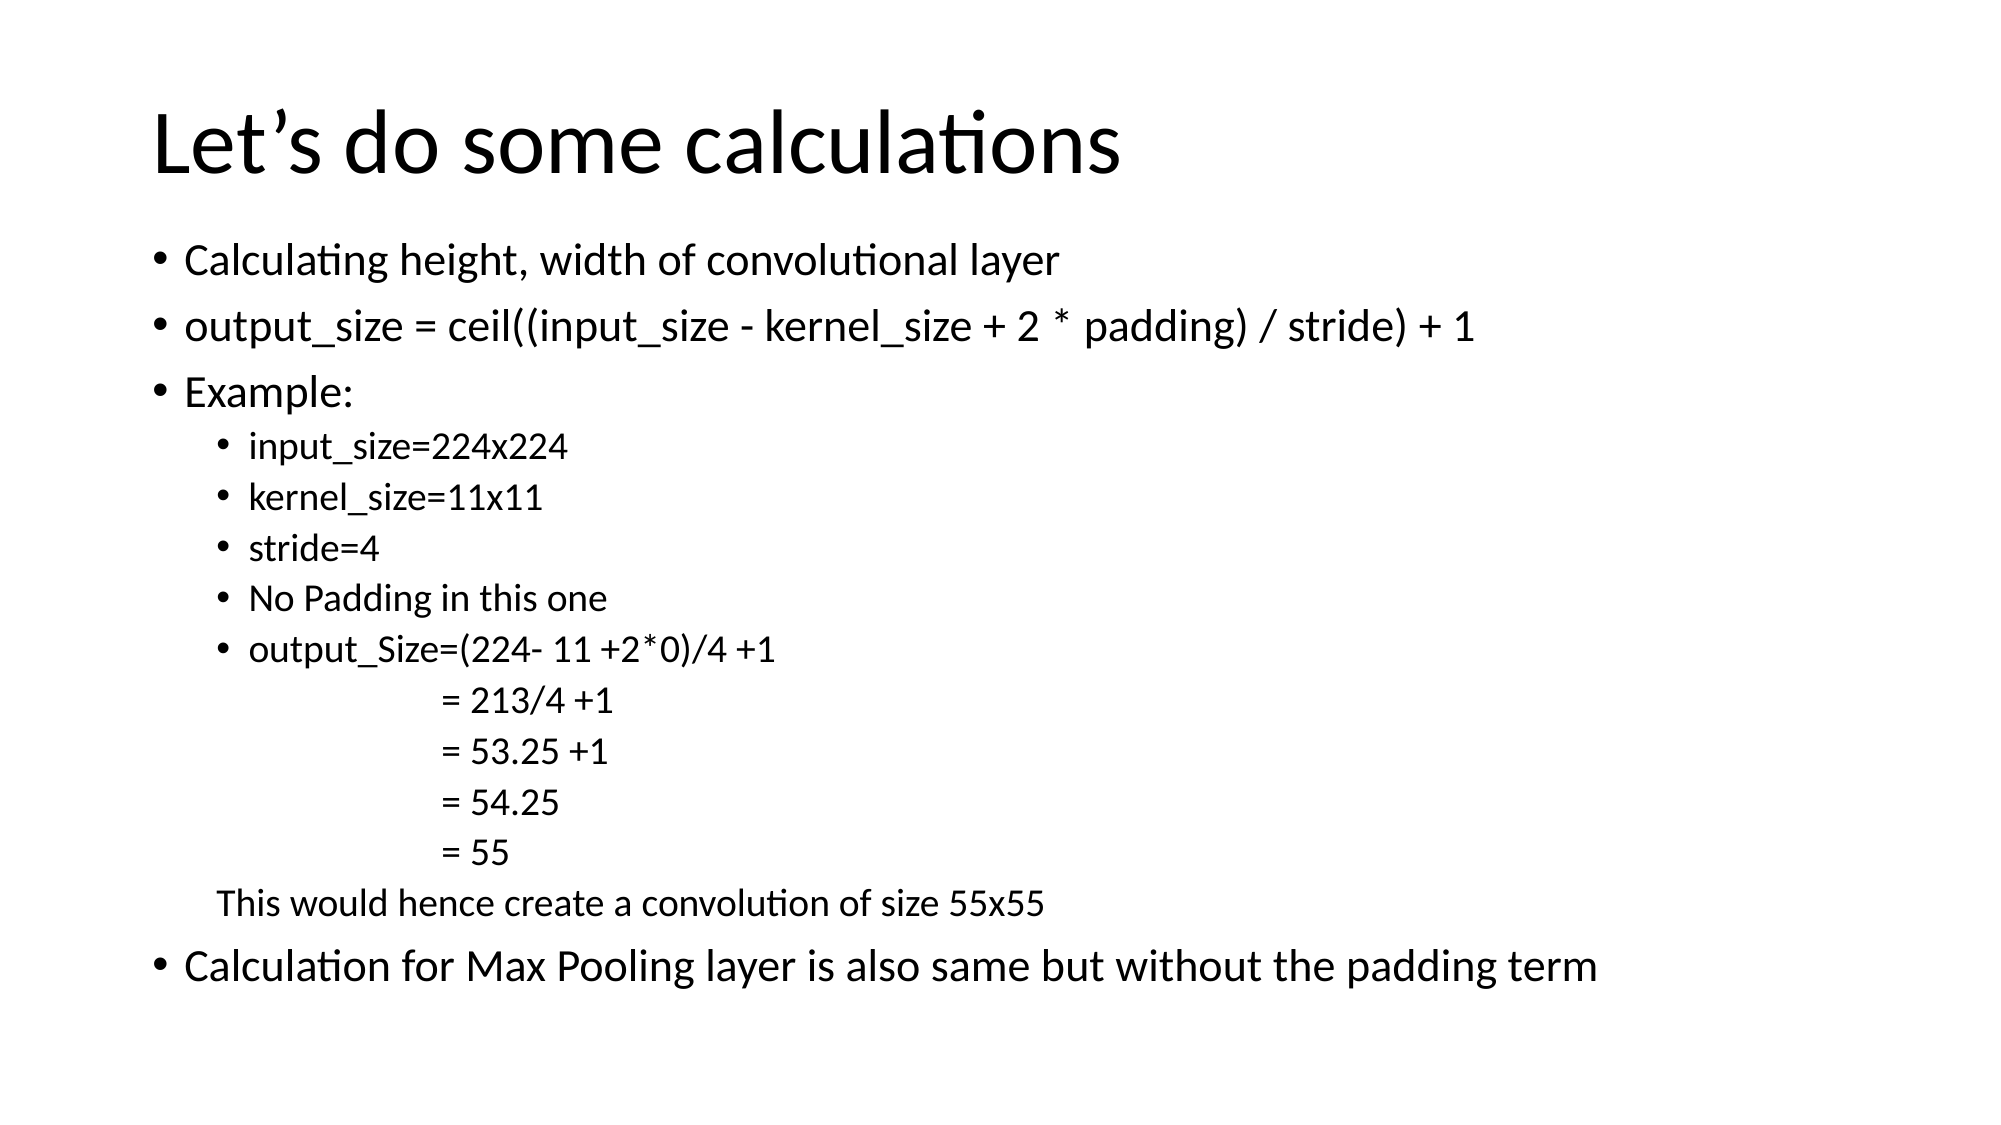

# Let’s do some calculations
Calculating height, width of convolutional layer
output_size = ceil((input_size - kernel_size + 2 * padding) / stride) + 1
Example:
input_size=224x224
kernel_size=11x11
stride=4
No Padding in this one
output_Size=(224- 11 +2*0)/4 +1
                         = 213/4 +1
                         = 53.25 +1
                         = 54.25
                         = 55
This would hence create a convolution of size 55x55
Calculation for Max Pooling layer is also same but without the padding term